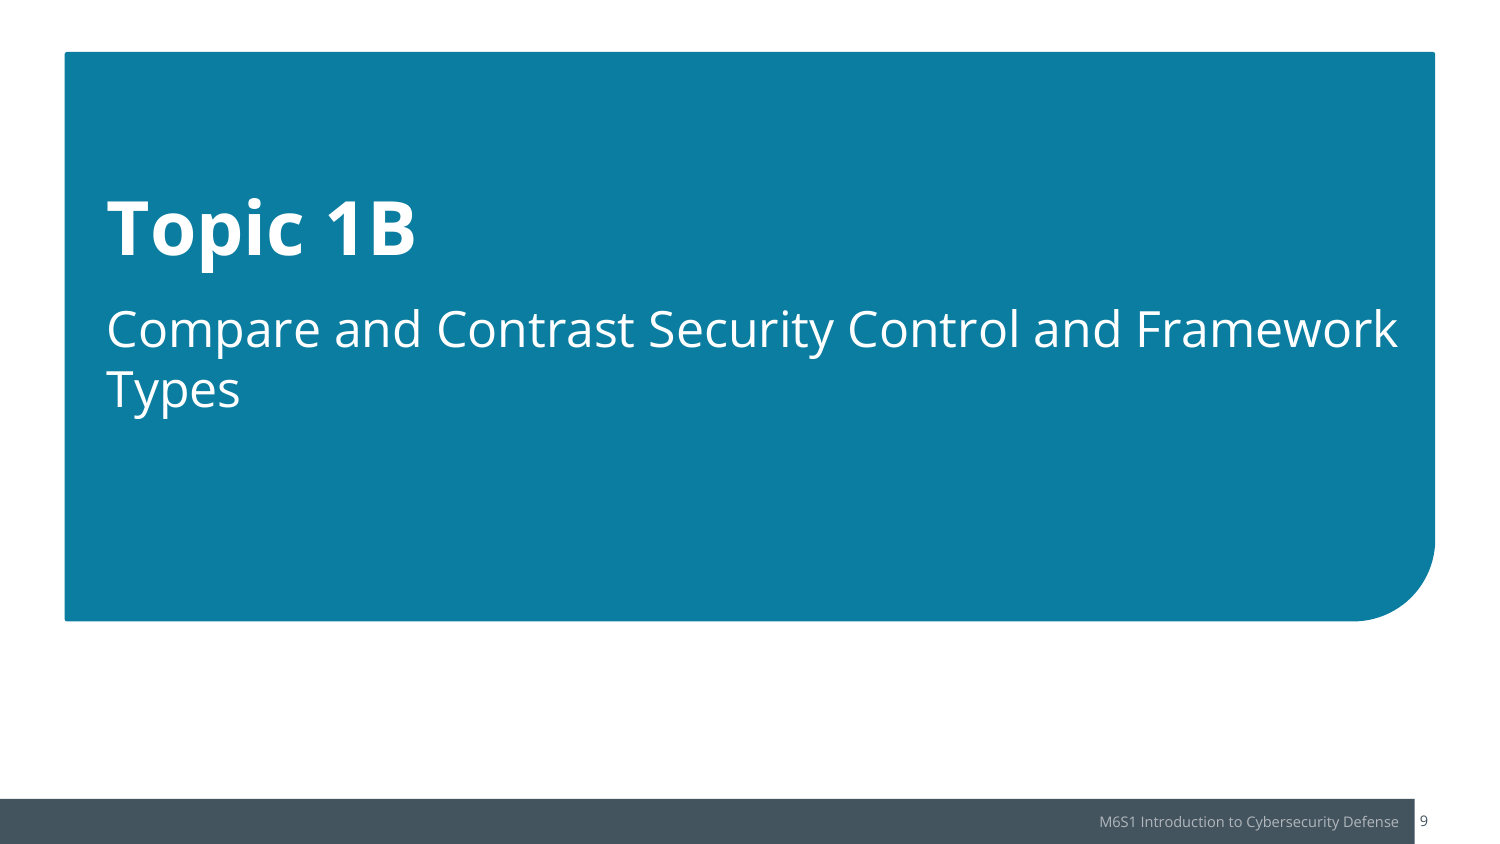

Topic 1B
# Compare and Contrast Security Control and Framework Types
M6S1 Introduction to Cybersecurity Defense
CompTIA Security+ Lesson 1 | Copyright © 2020 CompTIA Properties, LLC. All Rights Reserved.  |  CompTIA.org
9